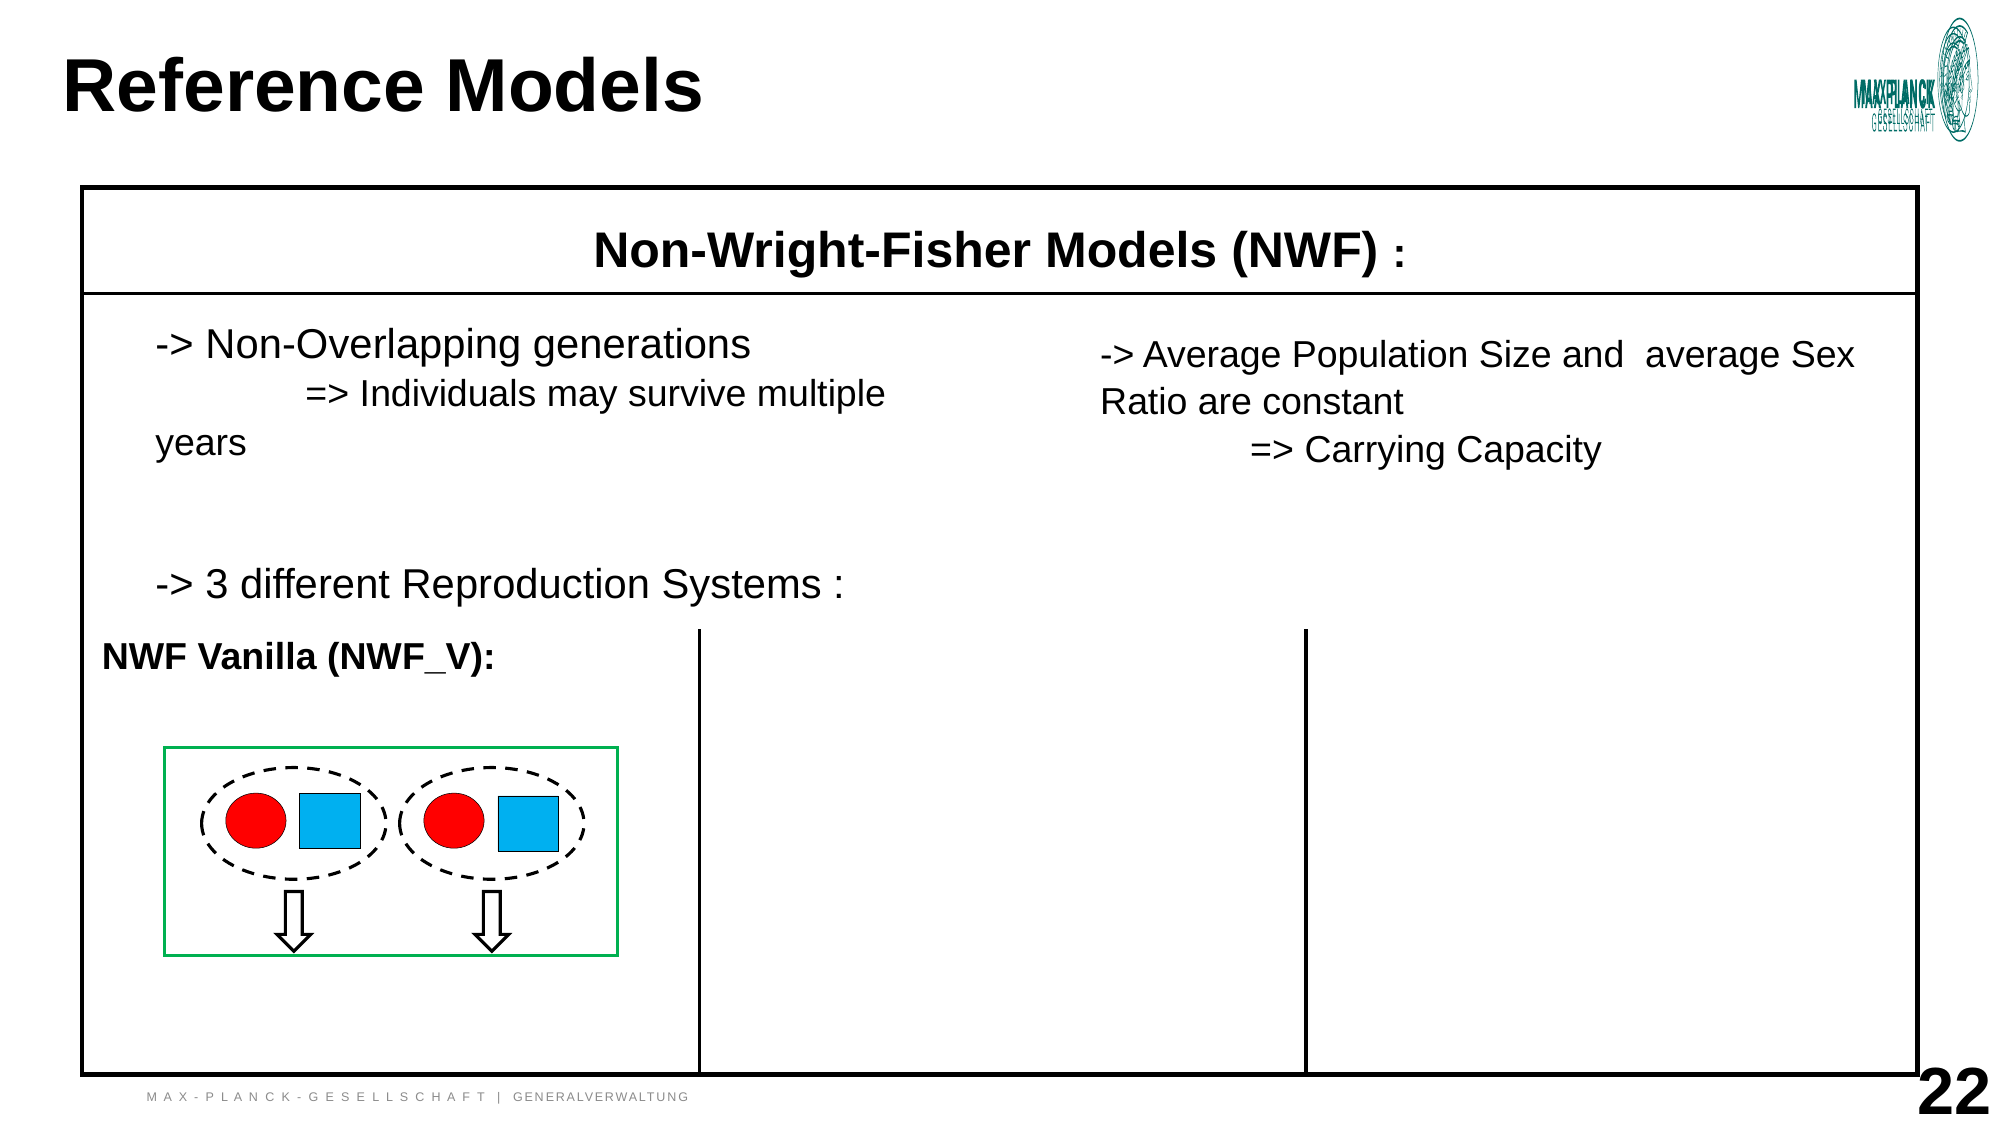

Reference Models

Non-Wright-Fisher Models (NWF) :
-> Non-Overlapping generations
	=> Individuals may survive multiple years

-> 3 different Reproduction Systems :
-> Average Population Size and  average Sex Ratio are constant
	=> Carrying Capacity
NWF Vanilla (NWF_V):

22
M A X - P L A N C K - G E S E L L S C H A F T  |  Generalverwaltung